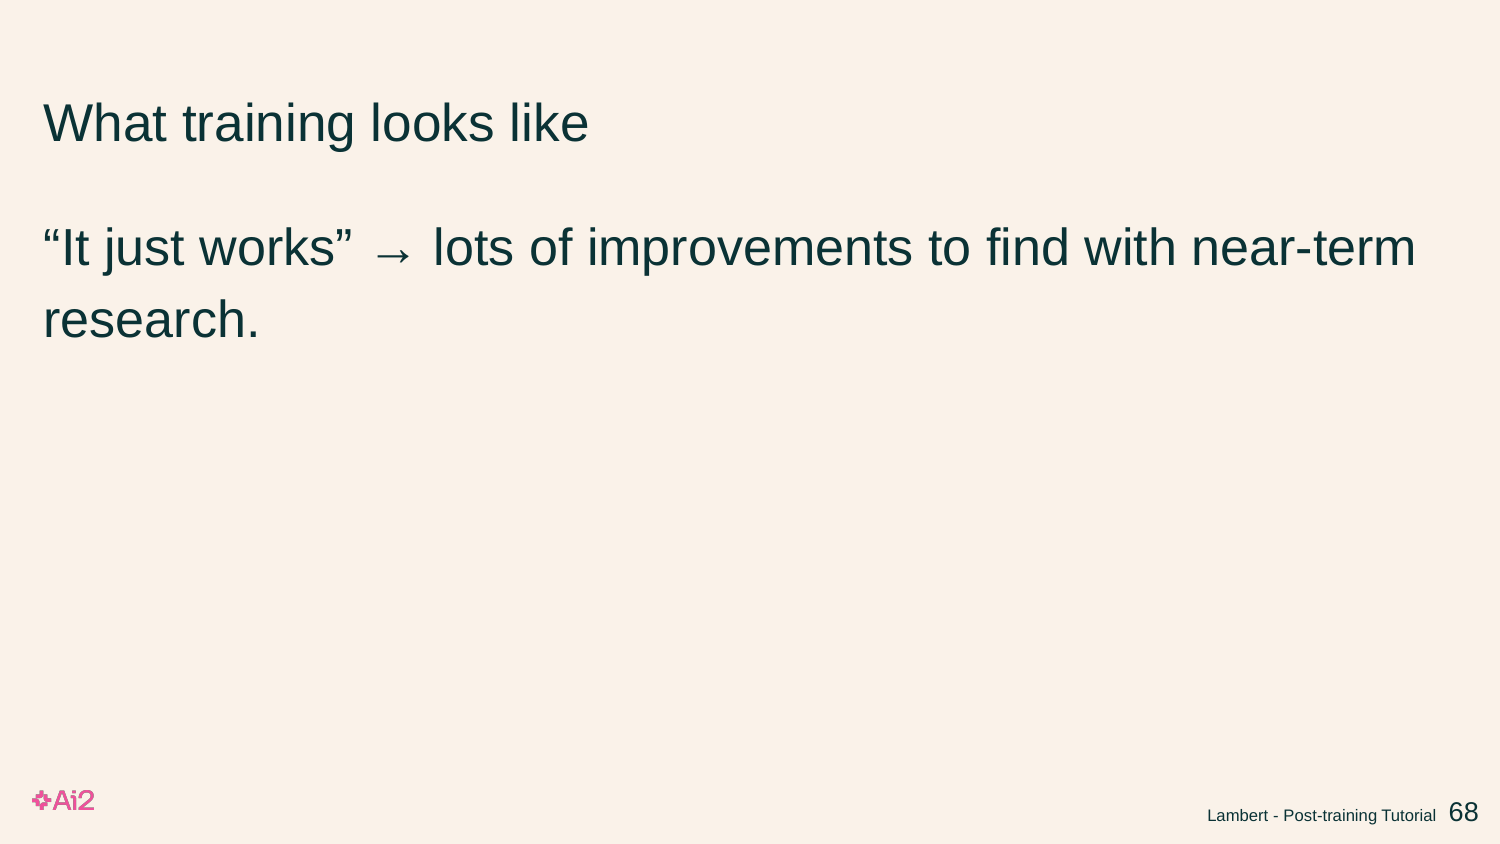

# What training looks like
“It just works” → lots of improvements to find with near-term research.
Lambert - Post-training Tutorial   68